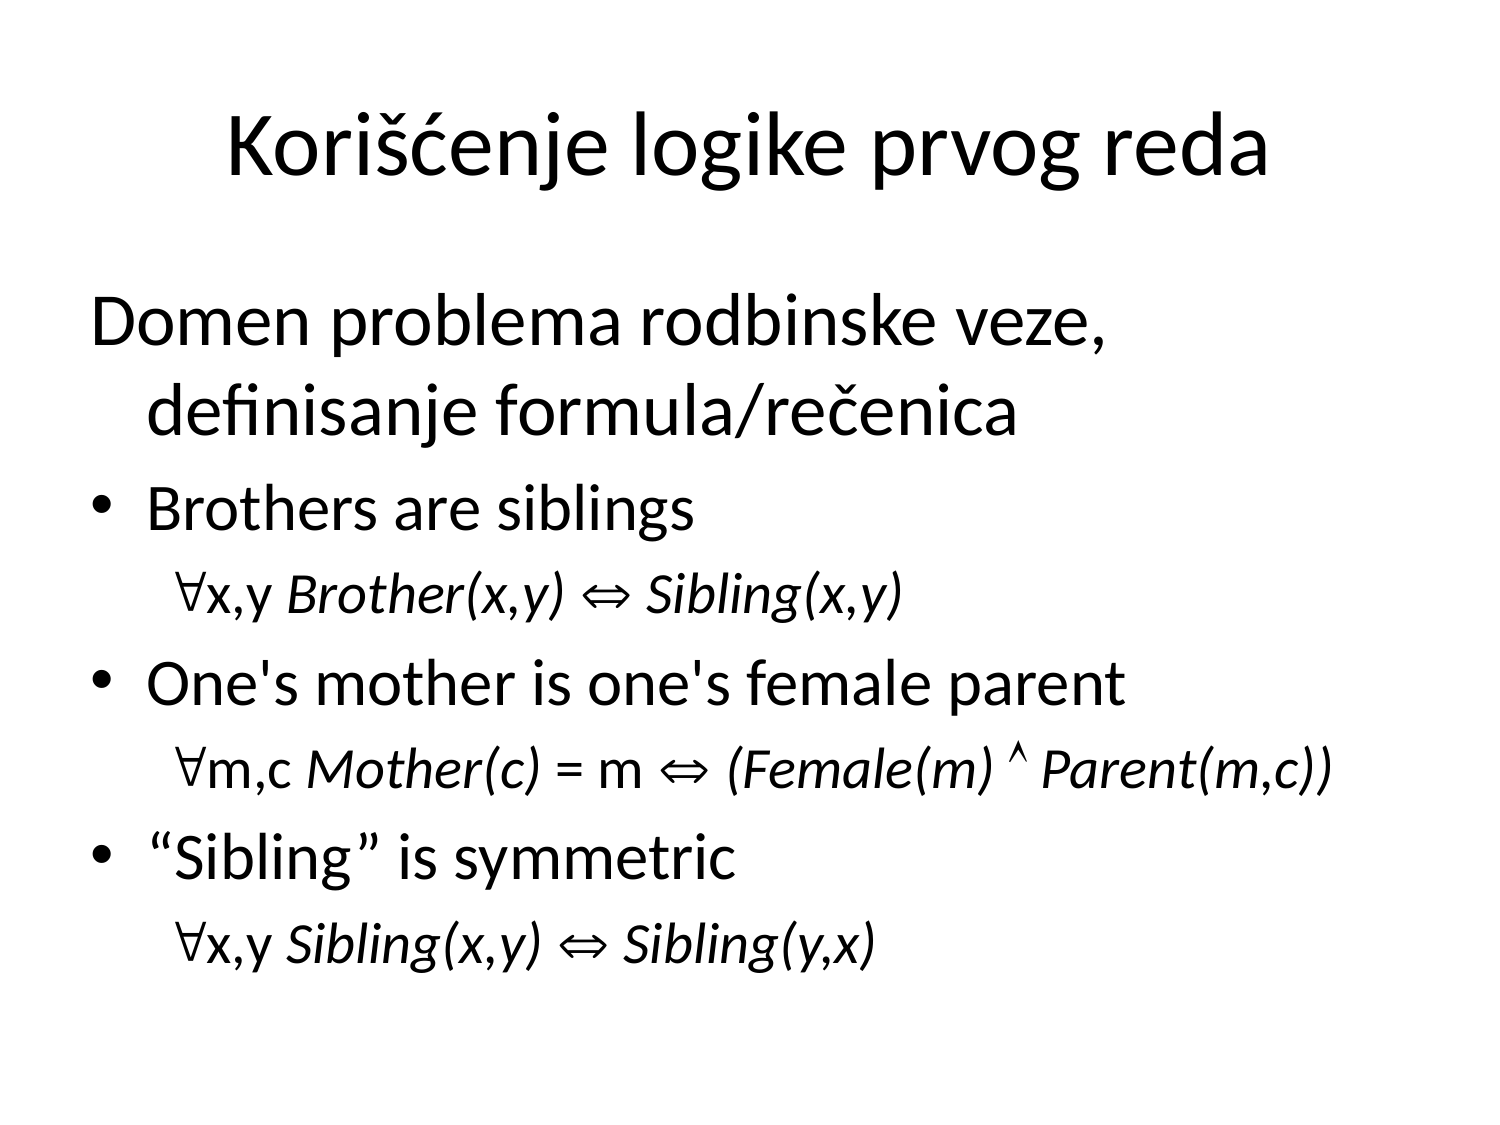

# Korišćenje logike prvog reda
Domen problema rodbinske veze, definisanje formula/rečenica
Brothers are siblings
∀x,y Brother(x,y) ⇔ Sibling(x,y)
One's mother is one's female parent
∀m,c Mother(c) = m ⇔ (Female(m) ∧ Parent(m,c))
“Sibling” is symmetric
∀x,y Sibling(x,y) ⇔ Sibling(y,x)